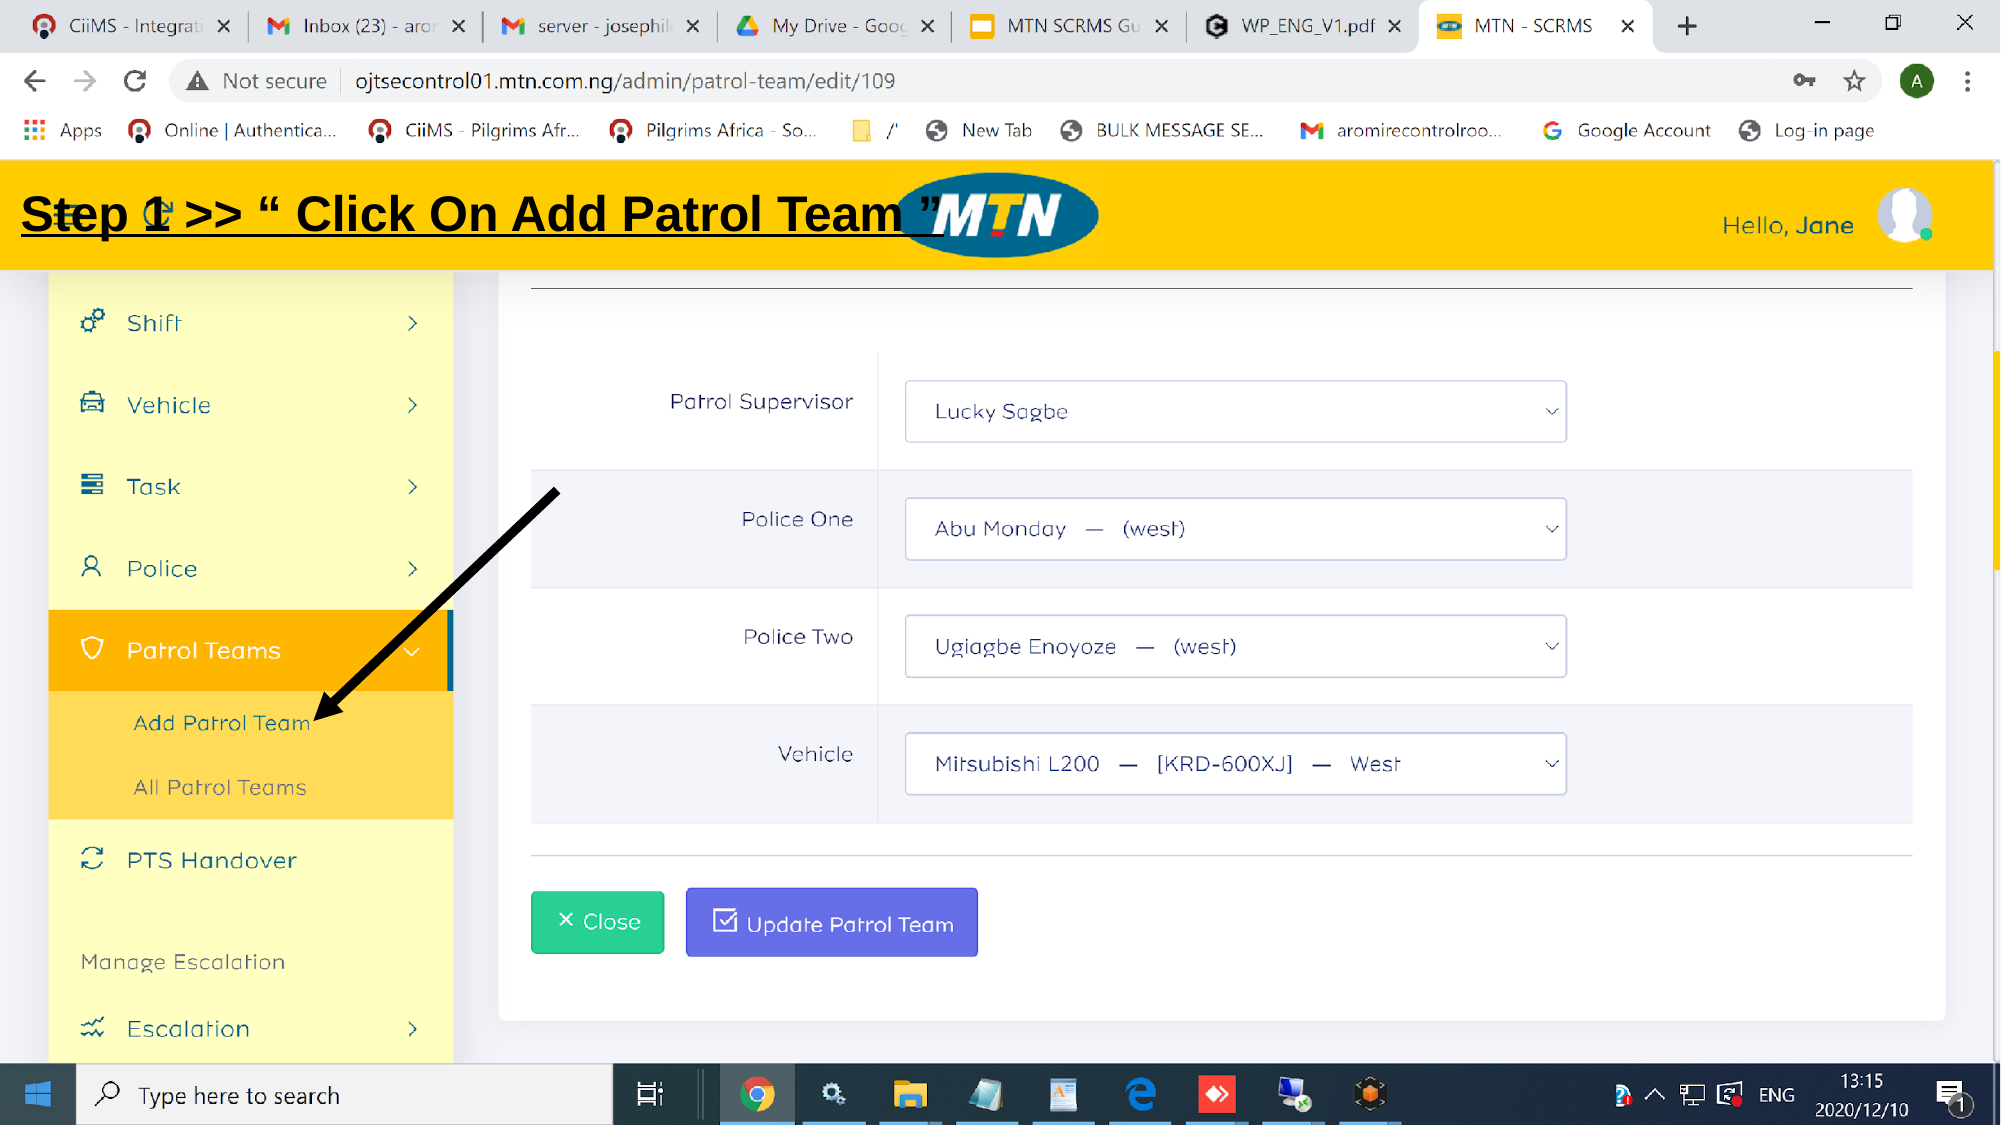

Step 1 >> “ Click On Add Patrol Team ”